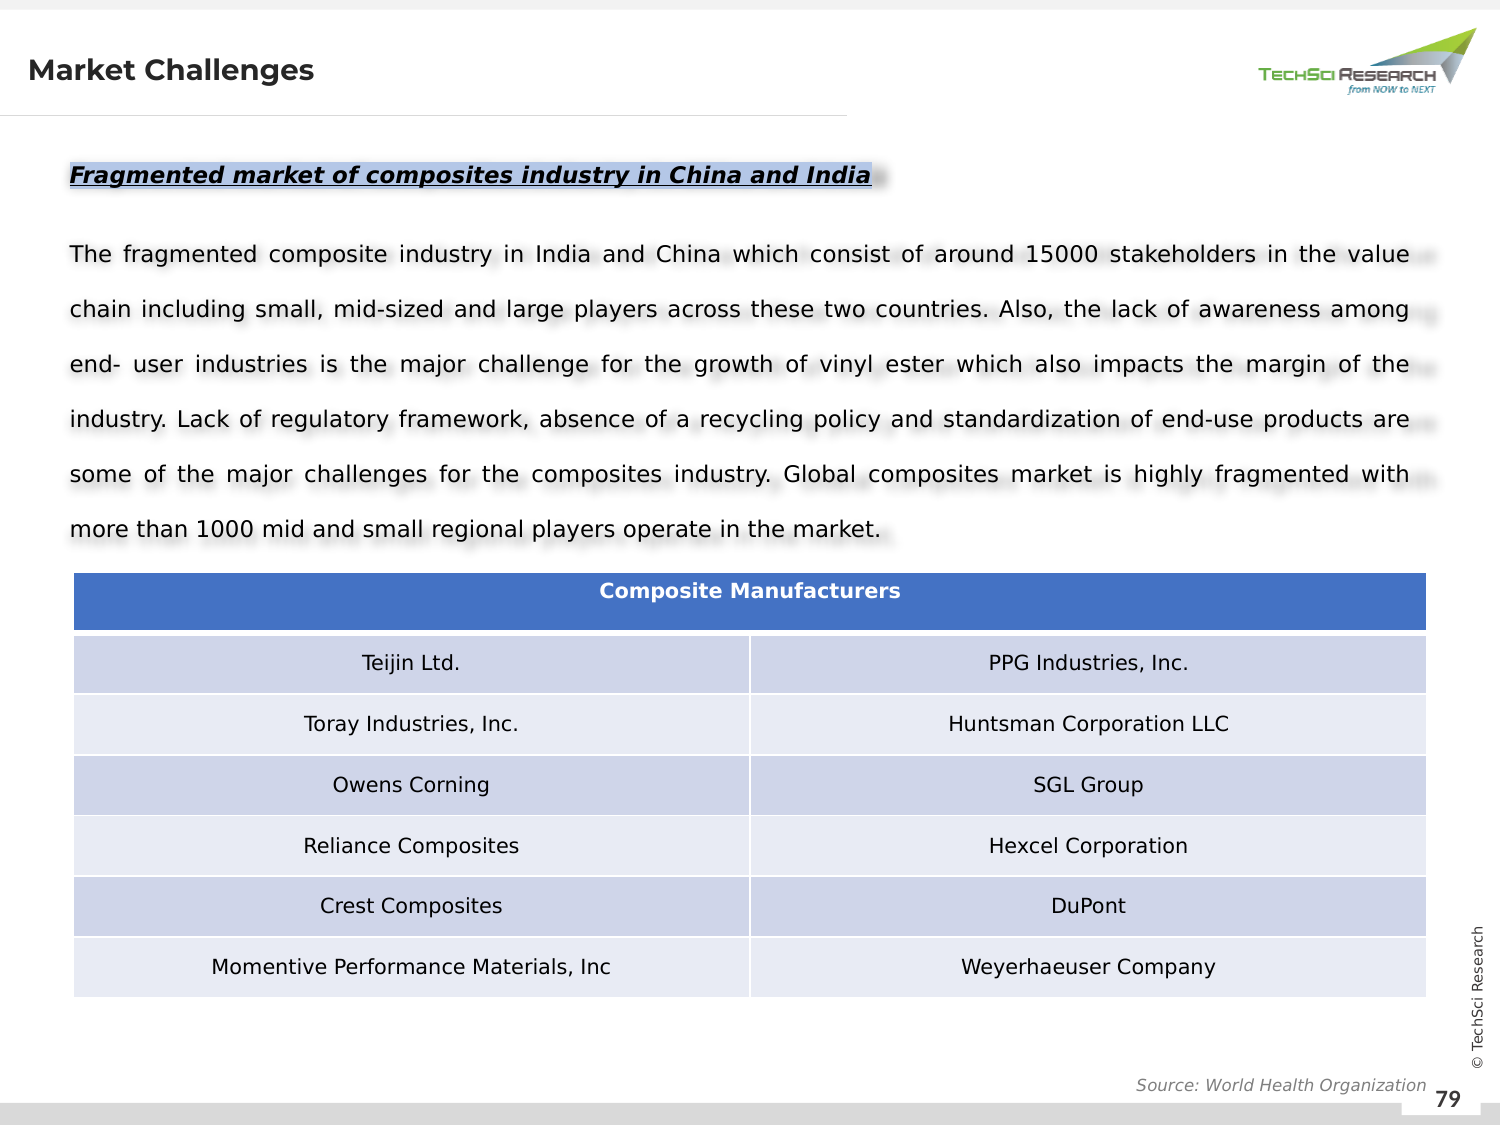

Market Challenges
Fragmented market of composites industry in China and India
The fragmented composite industry in India and China which consist of around 15000 stakeholders in the value chain including small, mid-sized and large players across these two countries. Also, the lack of awareness among end- user industries is the major challenge for the growth of vinyl ester which also impacts the margin of the industry. Lack of regulatory framework, absence of a recycling policy and standardization of end-use products are some of the major challenges for the composites industry. Global composites market is highly fragmented with more than 1000 mid and small regional players operate in the market.
| Composite Manufacturers |  |
| --- | --- |
| Teijin Ltd. | PPG Industries, Inc. |
| Toray Industries, Inc. | Huntsman Corporation LLC |
| Owens Corning | SGL Group |
| Reliance Composites | Hexcel Corporation |
| Crest Composites | DuPont |
| Momentive Performance Materials, Inc | Weyerhaeuser Company |
Source: World Health Organization